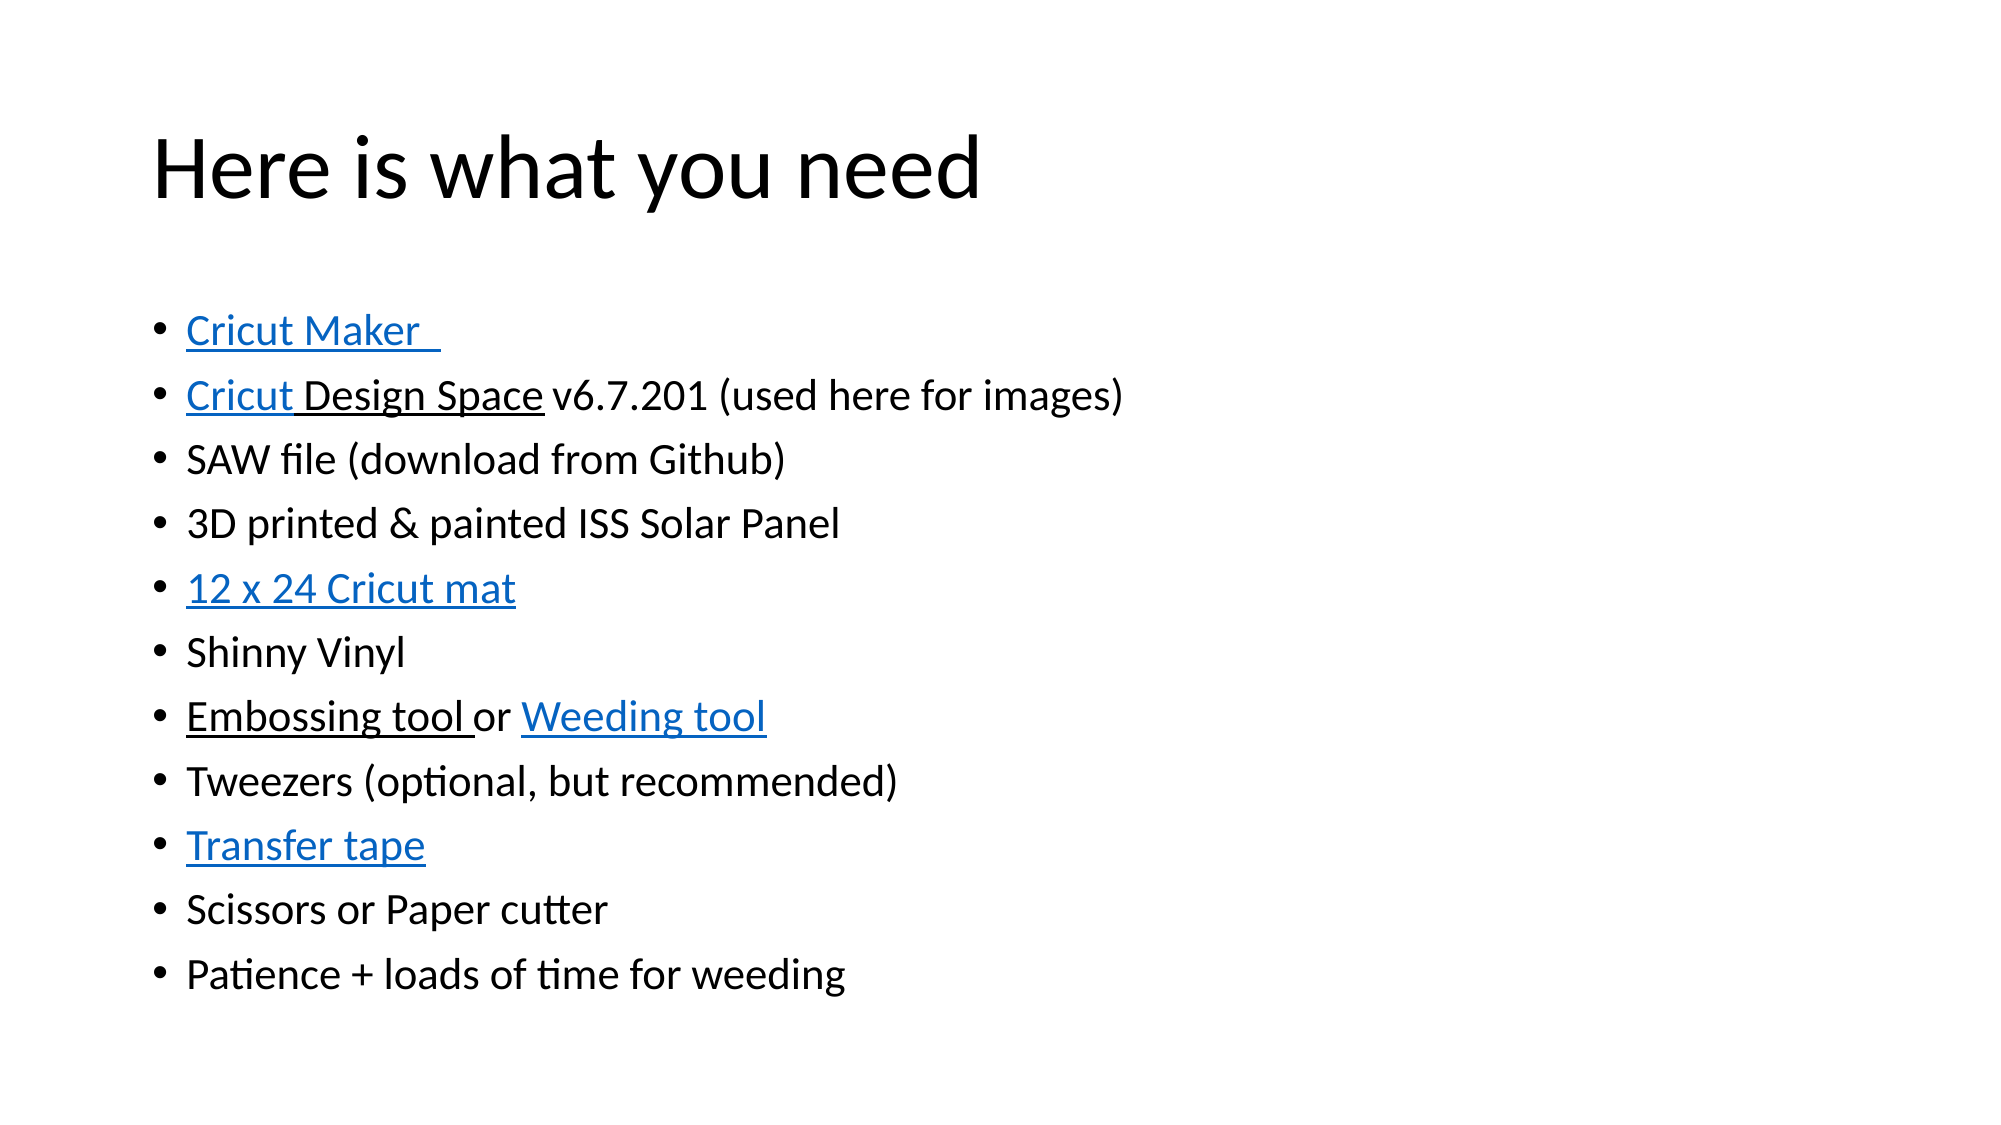

# Here is what you need
Cricut Maker
Cricut Design Space v6.7.201 (used here for images)
SAW file (download from Github)
3D printed & painted ISS Solar Panel
12 x 24 Cricut mat
Shinny Vinyl
Embossing tool or Weeding tool
Tweezers (optional, but recommended)
Transfer tape
Scissors or Paper cutter
Patience + loads of time for weeding